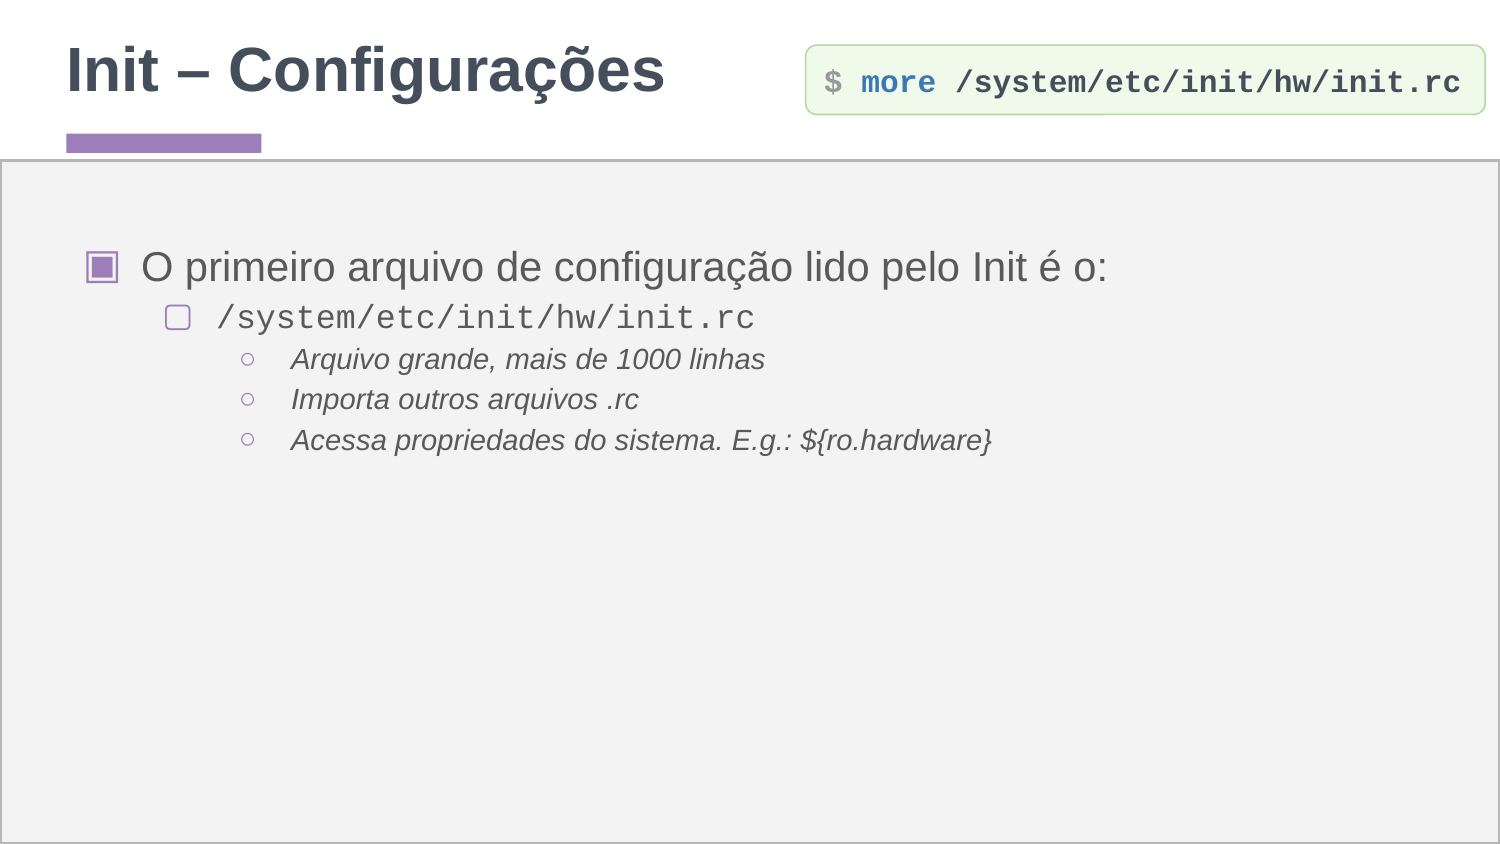

# Init – Configurações
$ more /system/etc/init/hw/init.rc

O primeiro arquivo de configuração lido pelo Init é o:
/system/etc/init/hw/init.rc
Arquivo grande, mais de 1000 linhas
Importa outros arquivos .rc
Acessa propriedades do sistema. E.g.: ${ro.hardware}
109